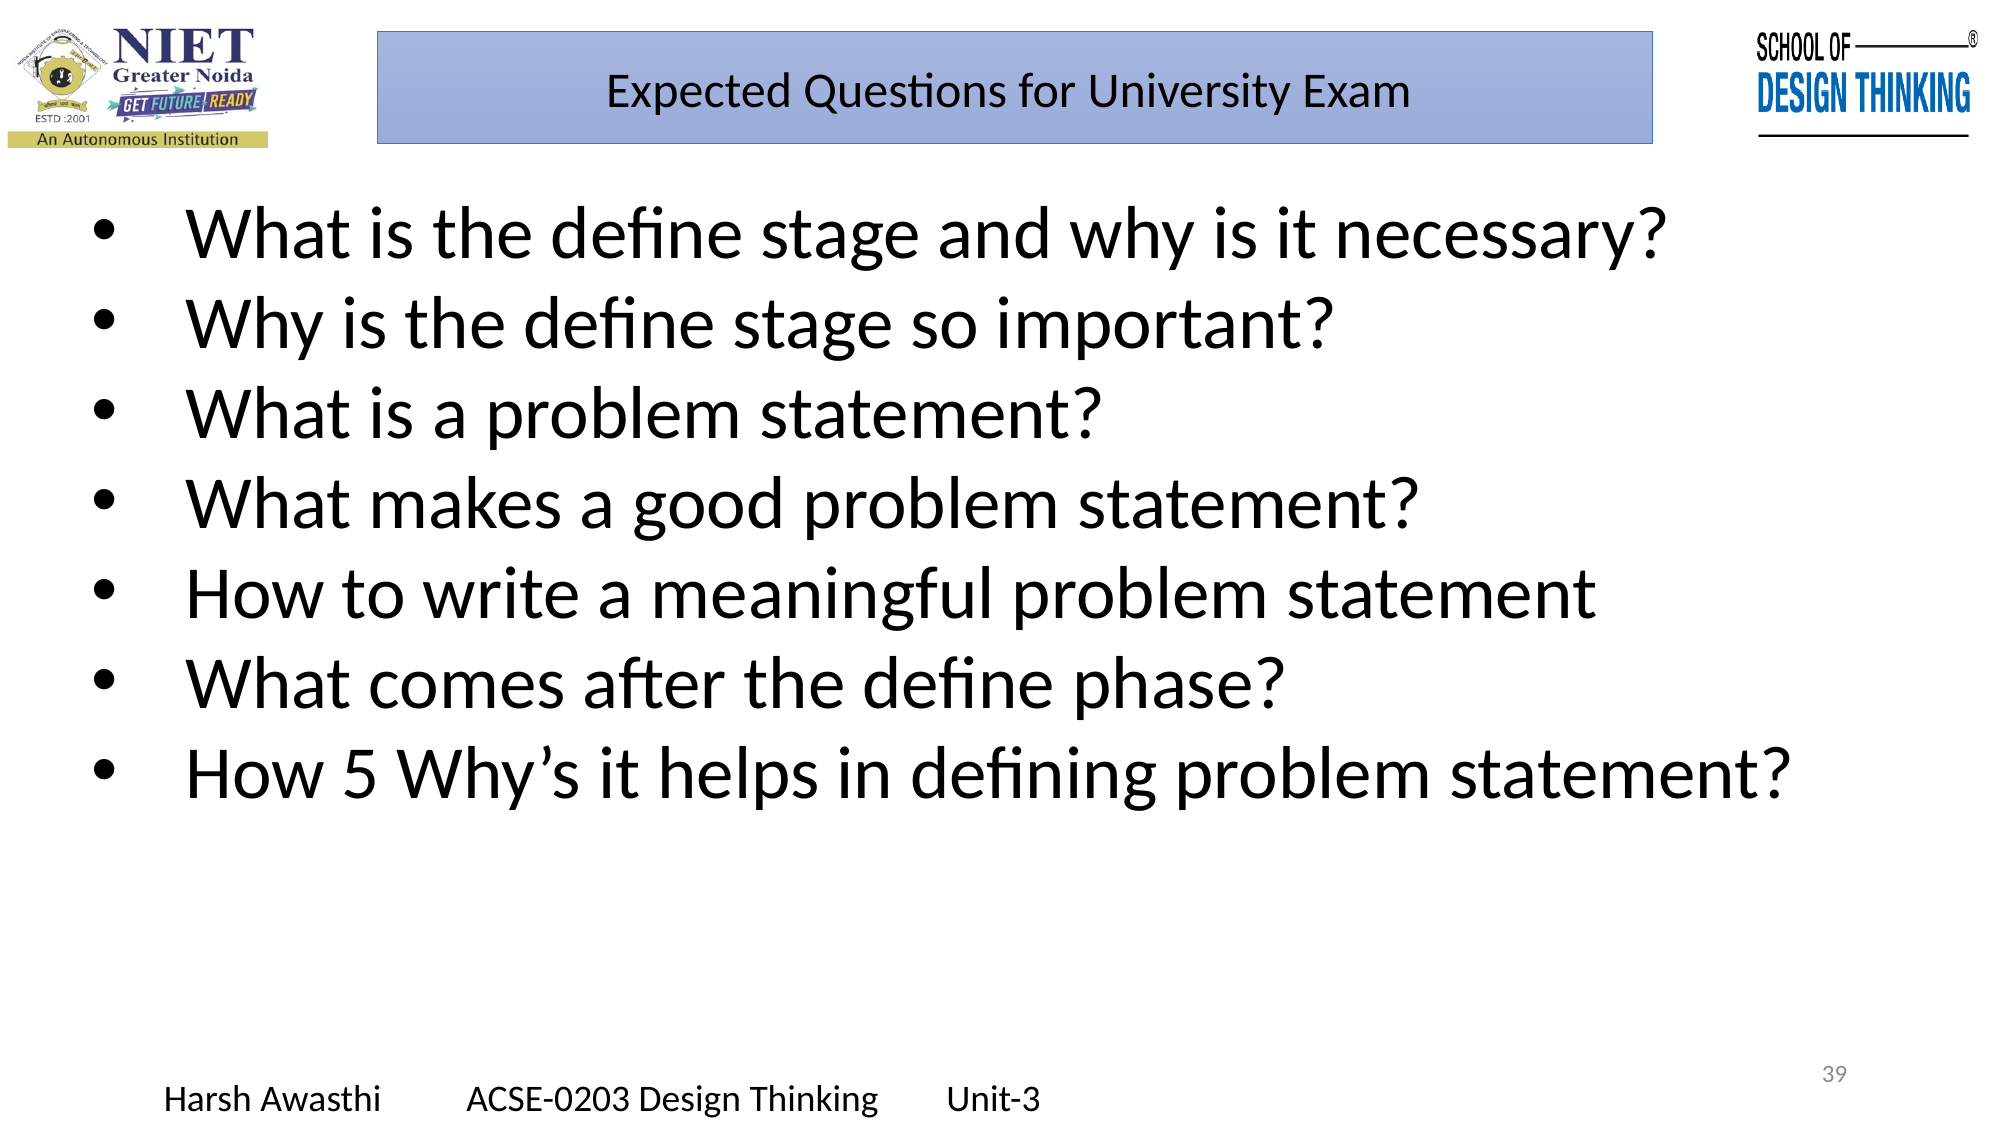

Expected Questions for University Exam
What is the define stage and why is it necessary?
Why is the define stage so important?
What is a problem statement?
What makes a good problem statement?
How to write a meaningful problem statement
What comes after the define phase?
How 5 Why’s it helps in defining problem statement?
39
Harsh Awasthi          ACSE-0203 Design Thinking        Unit-3